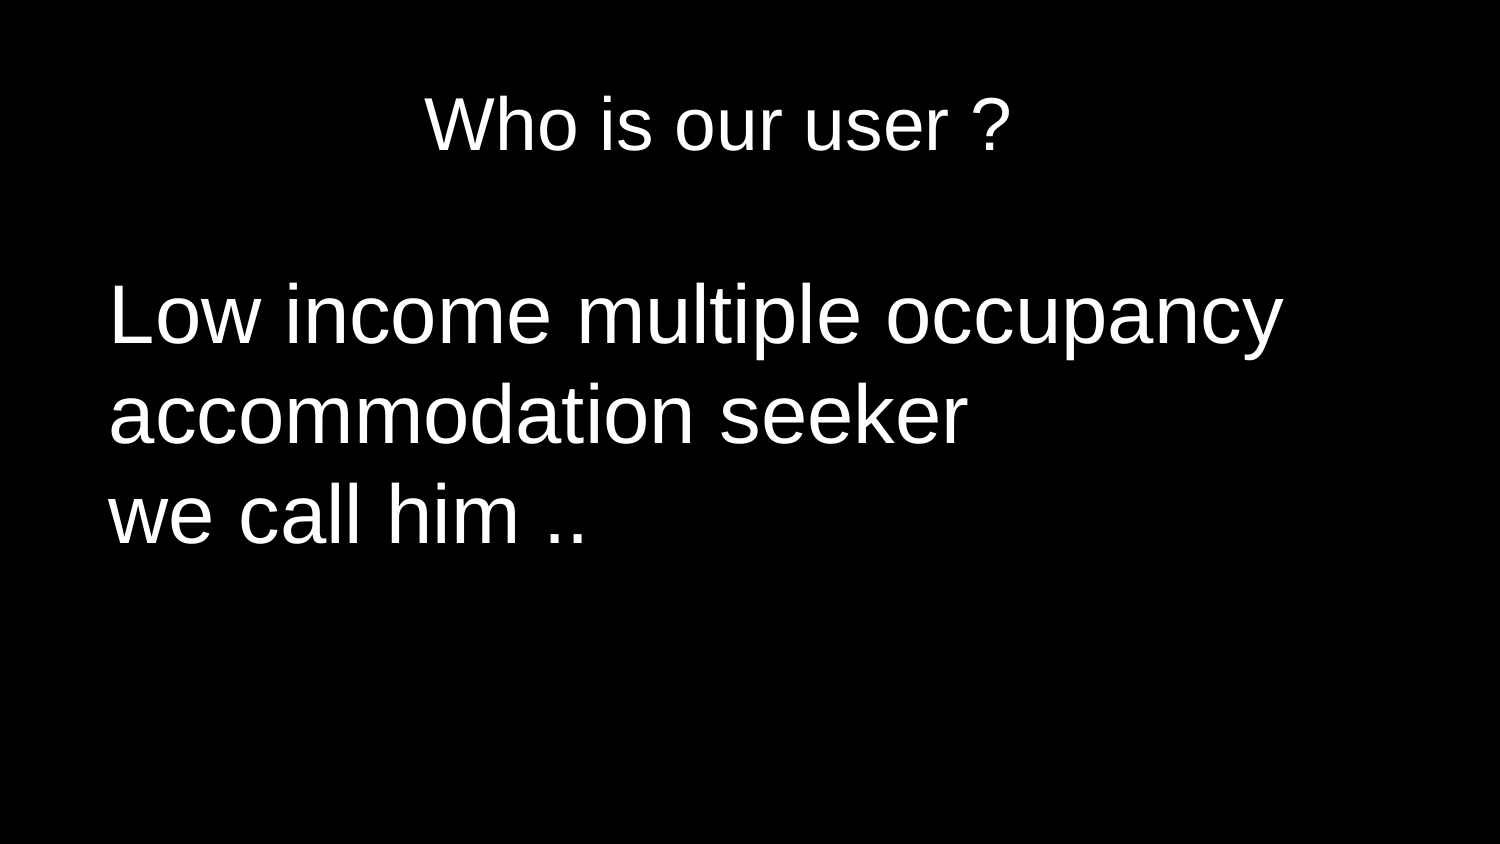

# Who is our user ?
Low income multiple occupancy accommodation seeker
we call him ..